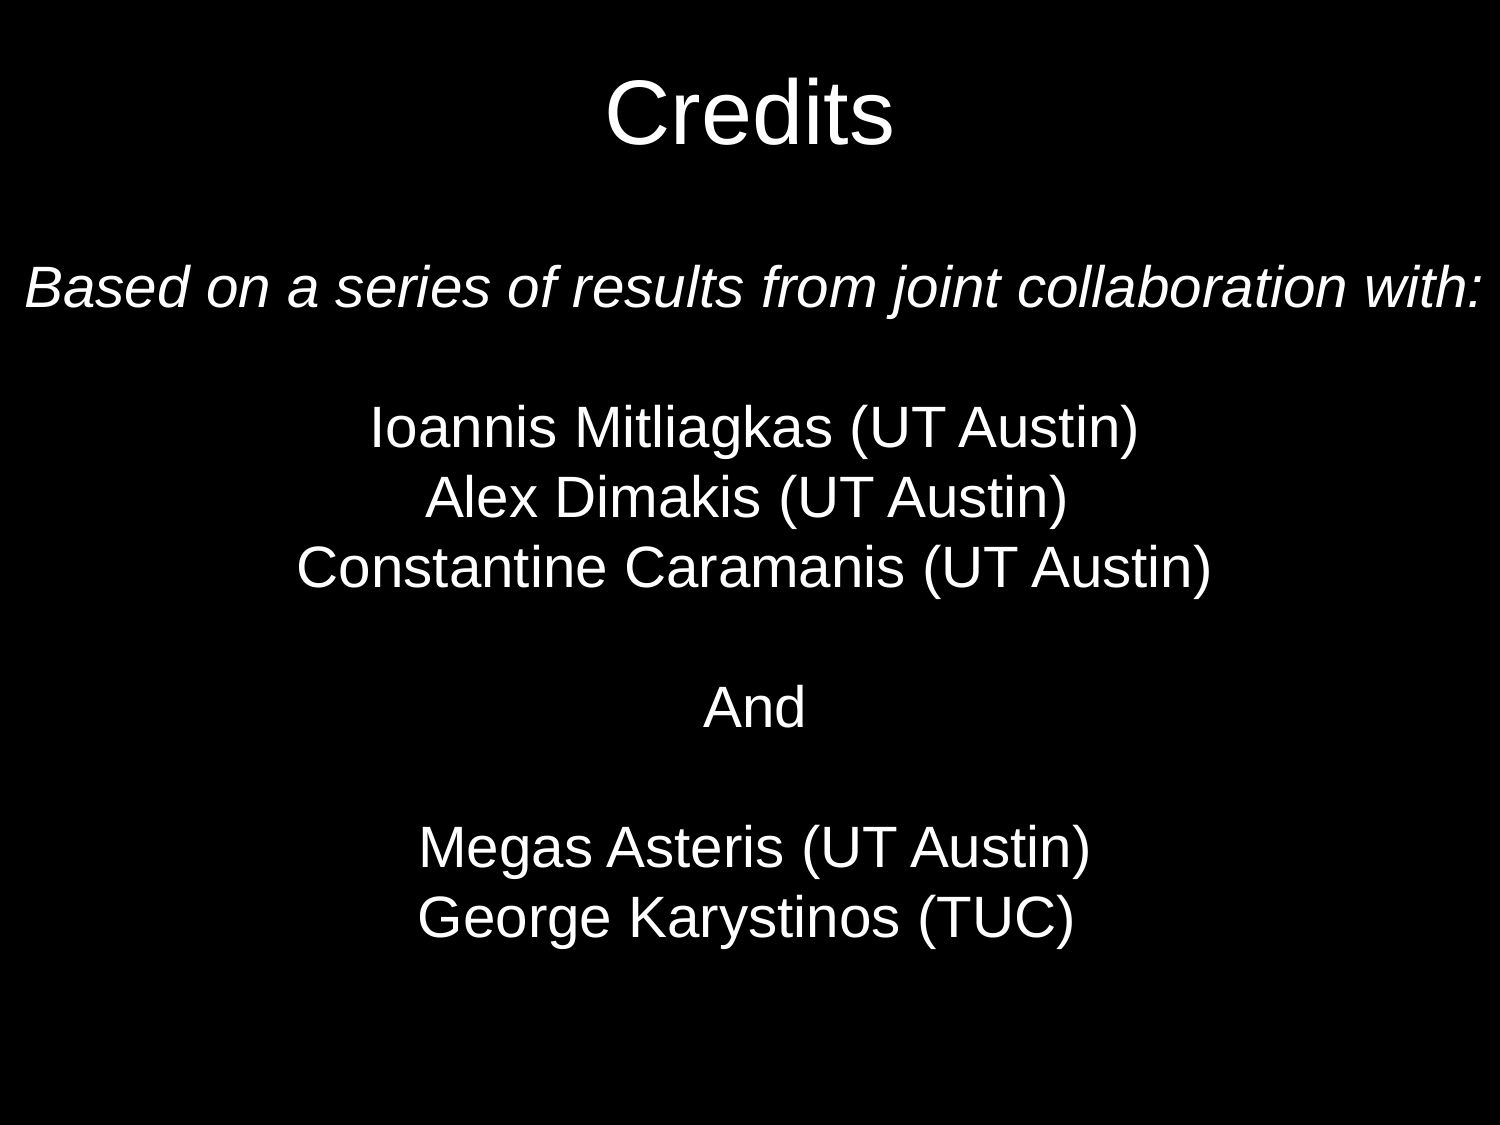

# Credits

Based on a series of results from joint collaboration with:

Ioannis Mitliagkas (UT Austin)
Alex Dimakis (UT Austin)
Constantine Caramanis (UT Austin)

And

Megas Asteris (UT Austin)
George Karystinos (TUC)